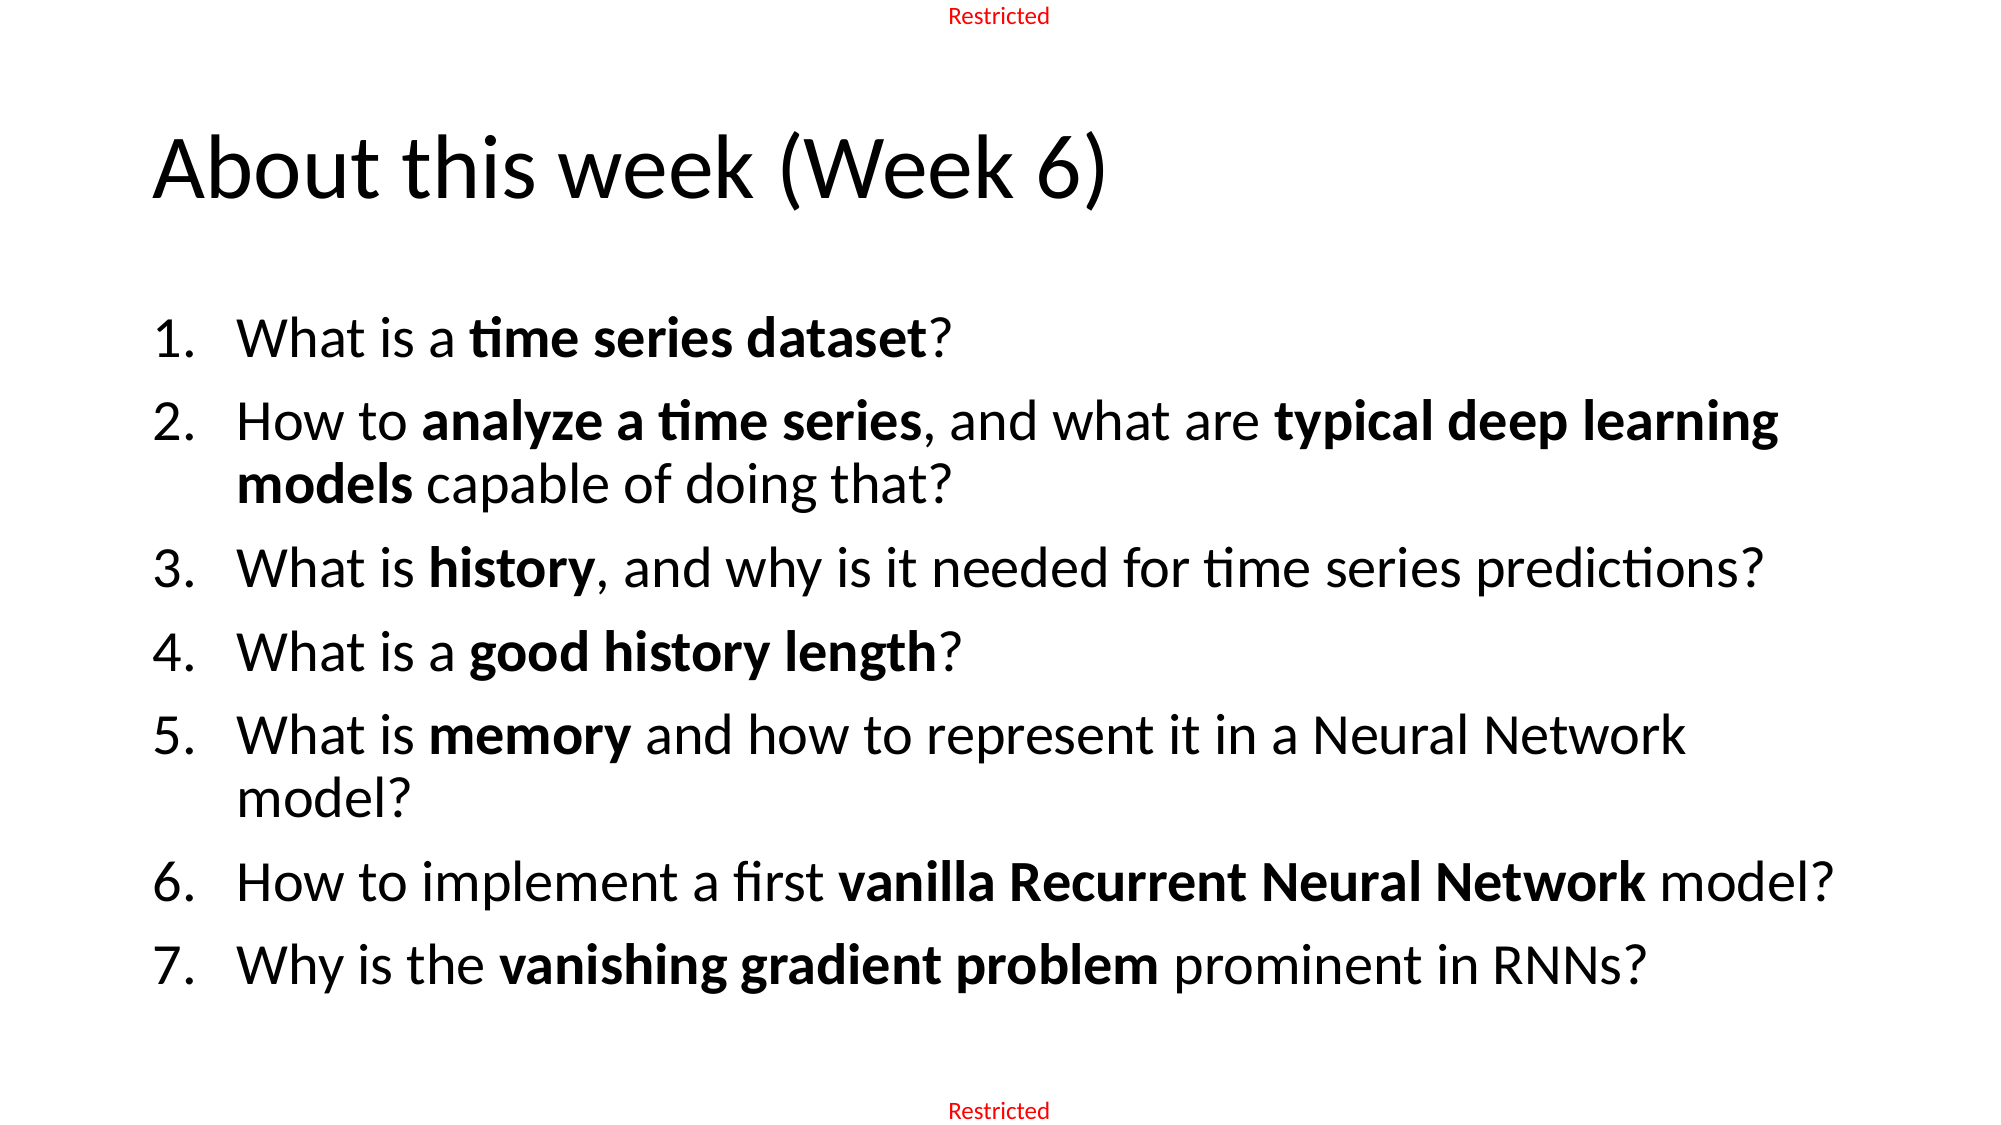

# About this week (Week 6)
What is a time series dataset?
How to analyze a time series, and what are typical deep learning models capable of doing that?
What is history, and why is it needed for time series predictions?
What is a good history length?
What is memory and how to represent it in a Neural Network model?
How to implement a first vanilla Recurrent Neural Network model?
Why is the vanishing gradient problem prominent in RNNs?